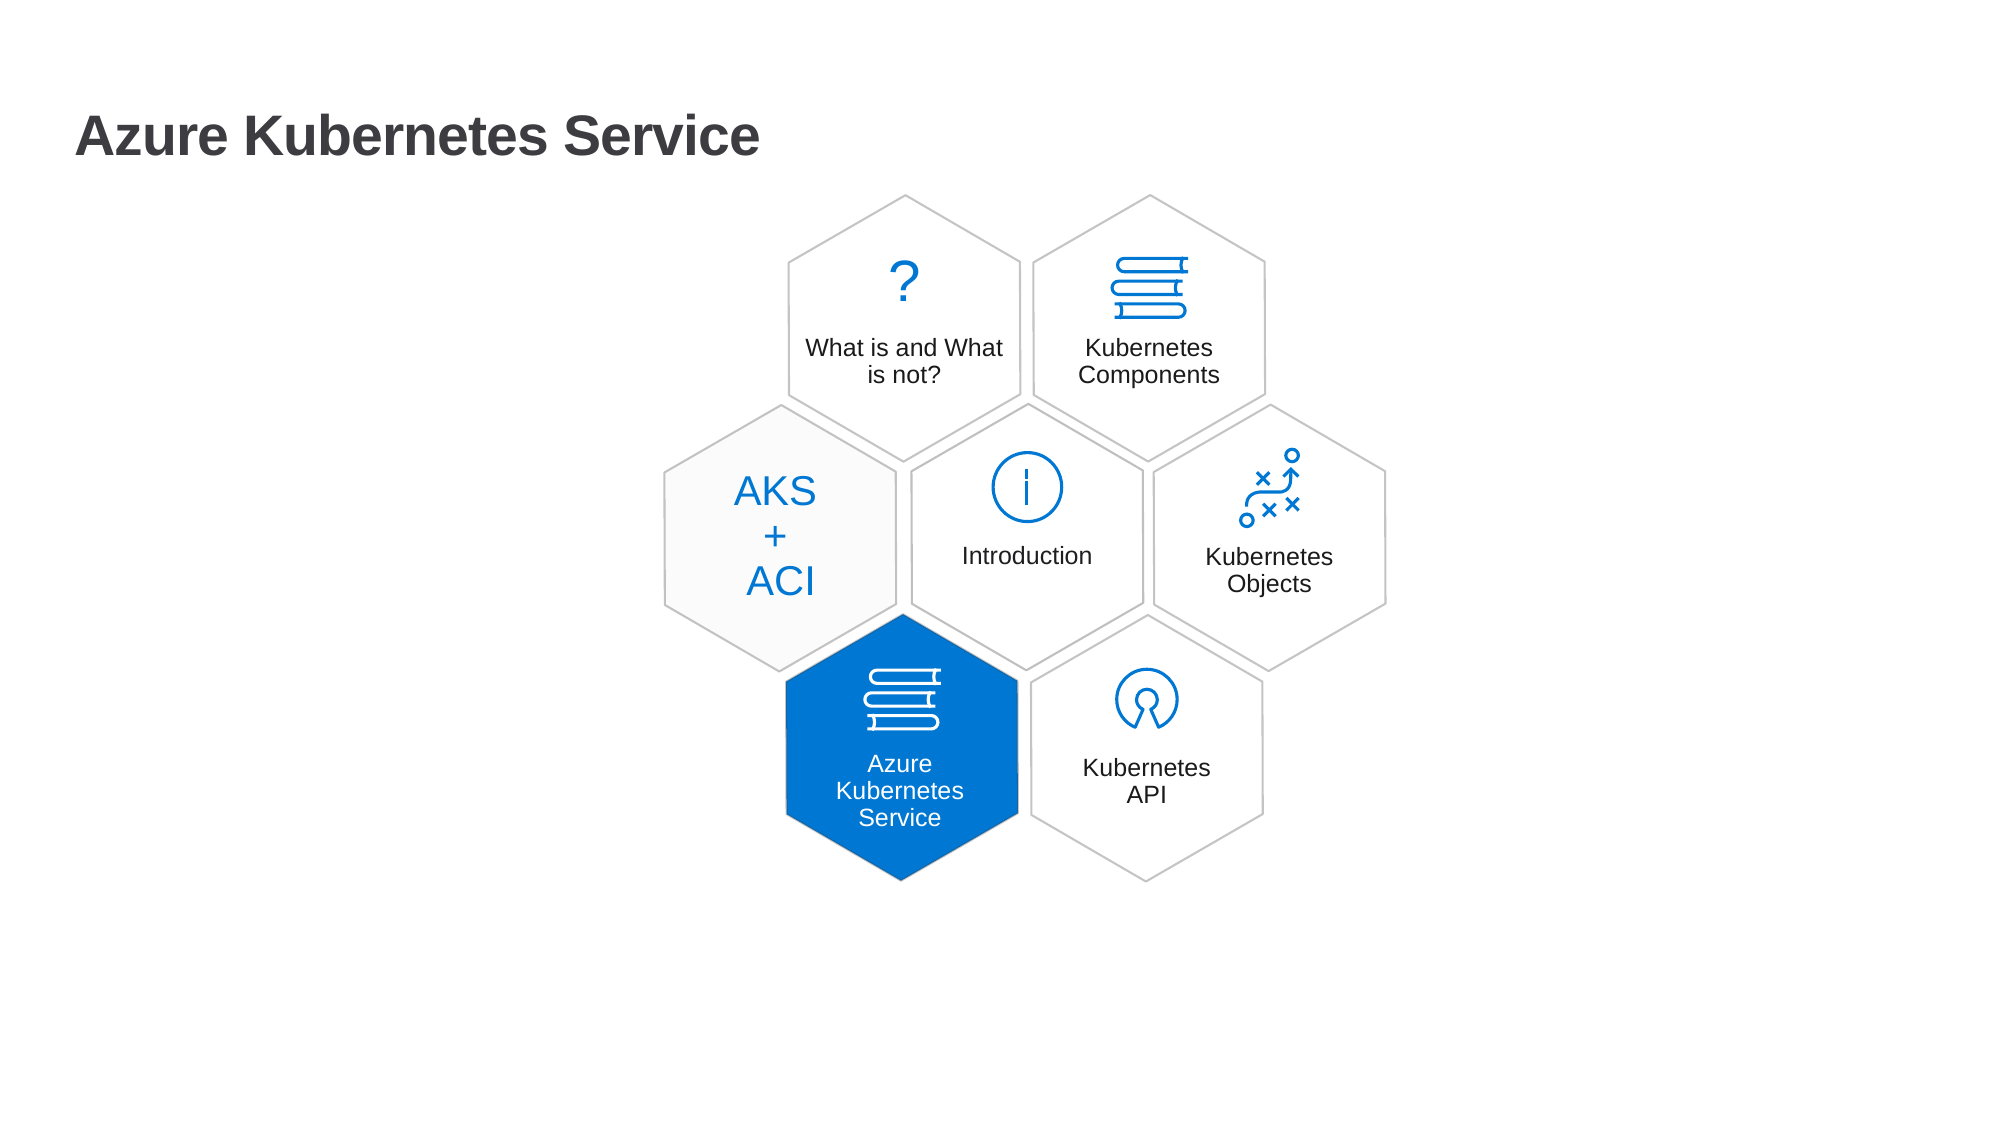

# Azure Kubernetes Service

Kubernetes Components

What is and What is not?
?

Introduction

Kubernetes Objects

AKS
+
ACI

Azure Kubernetes Service

Kubernetes API